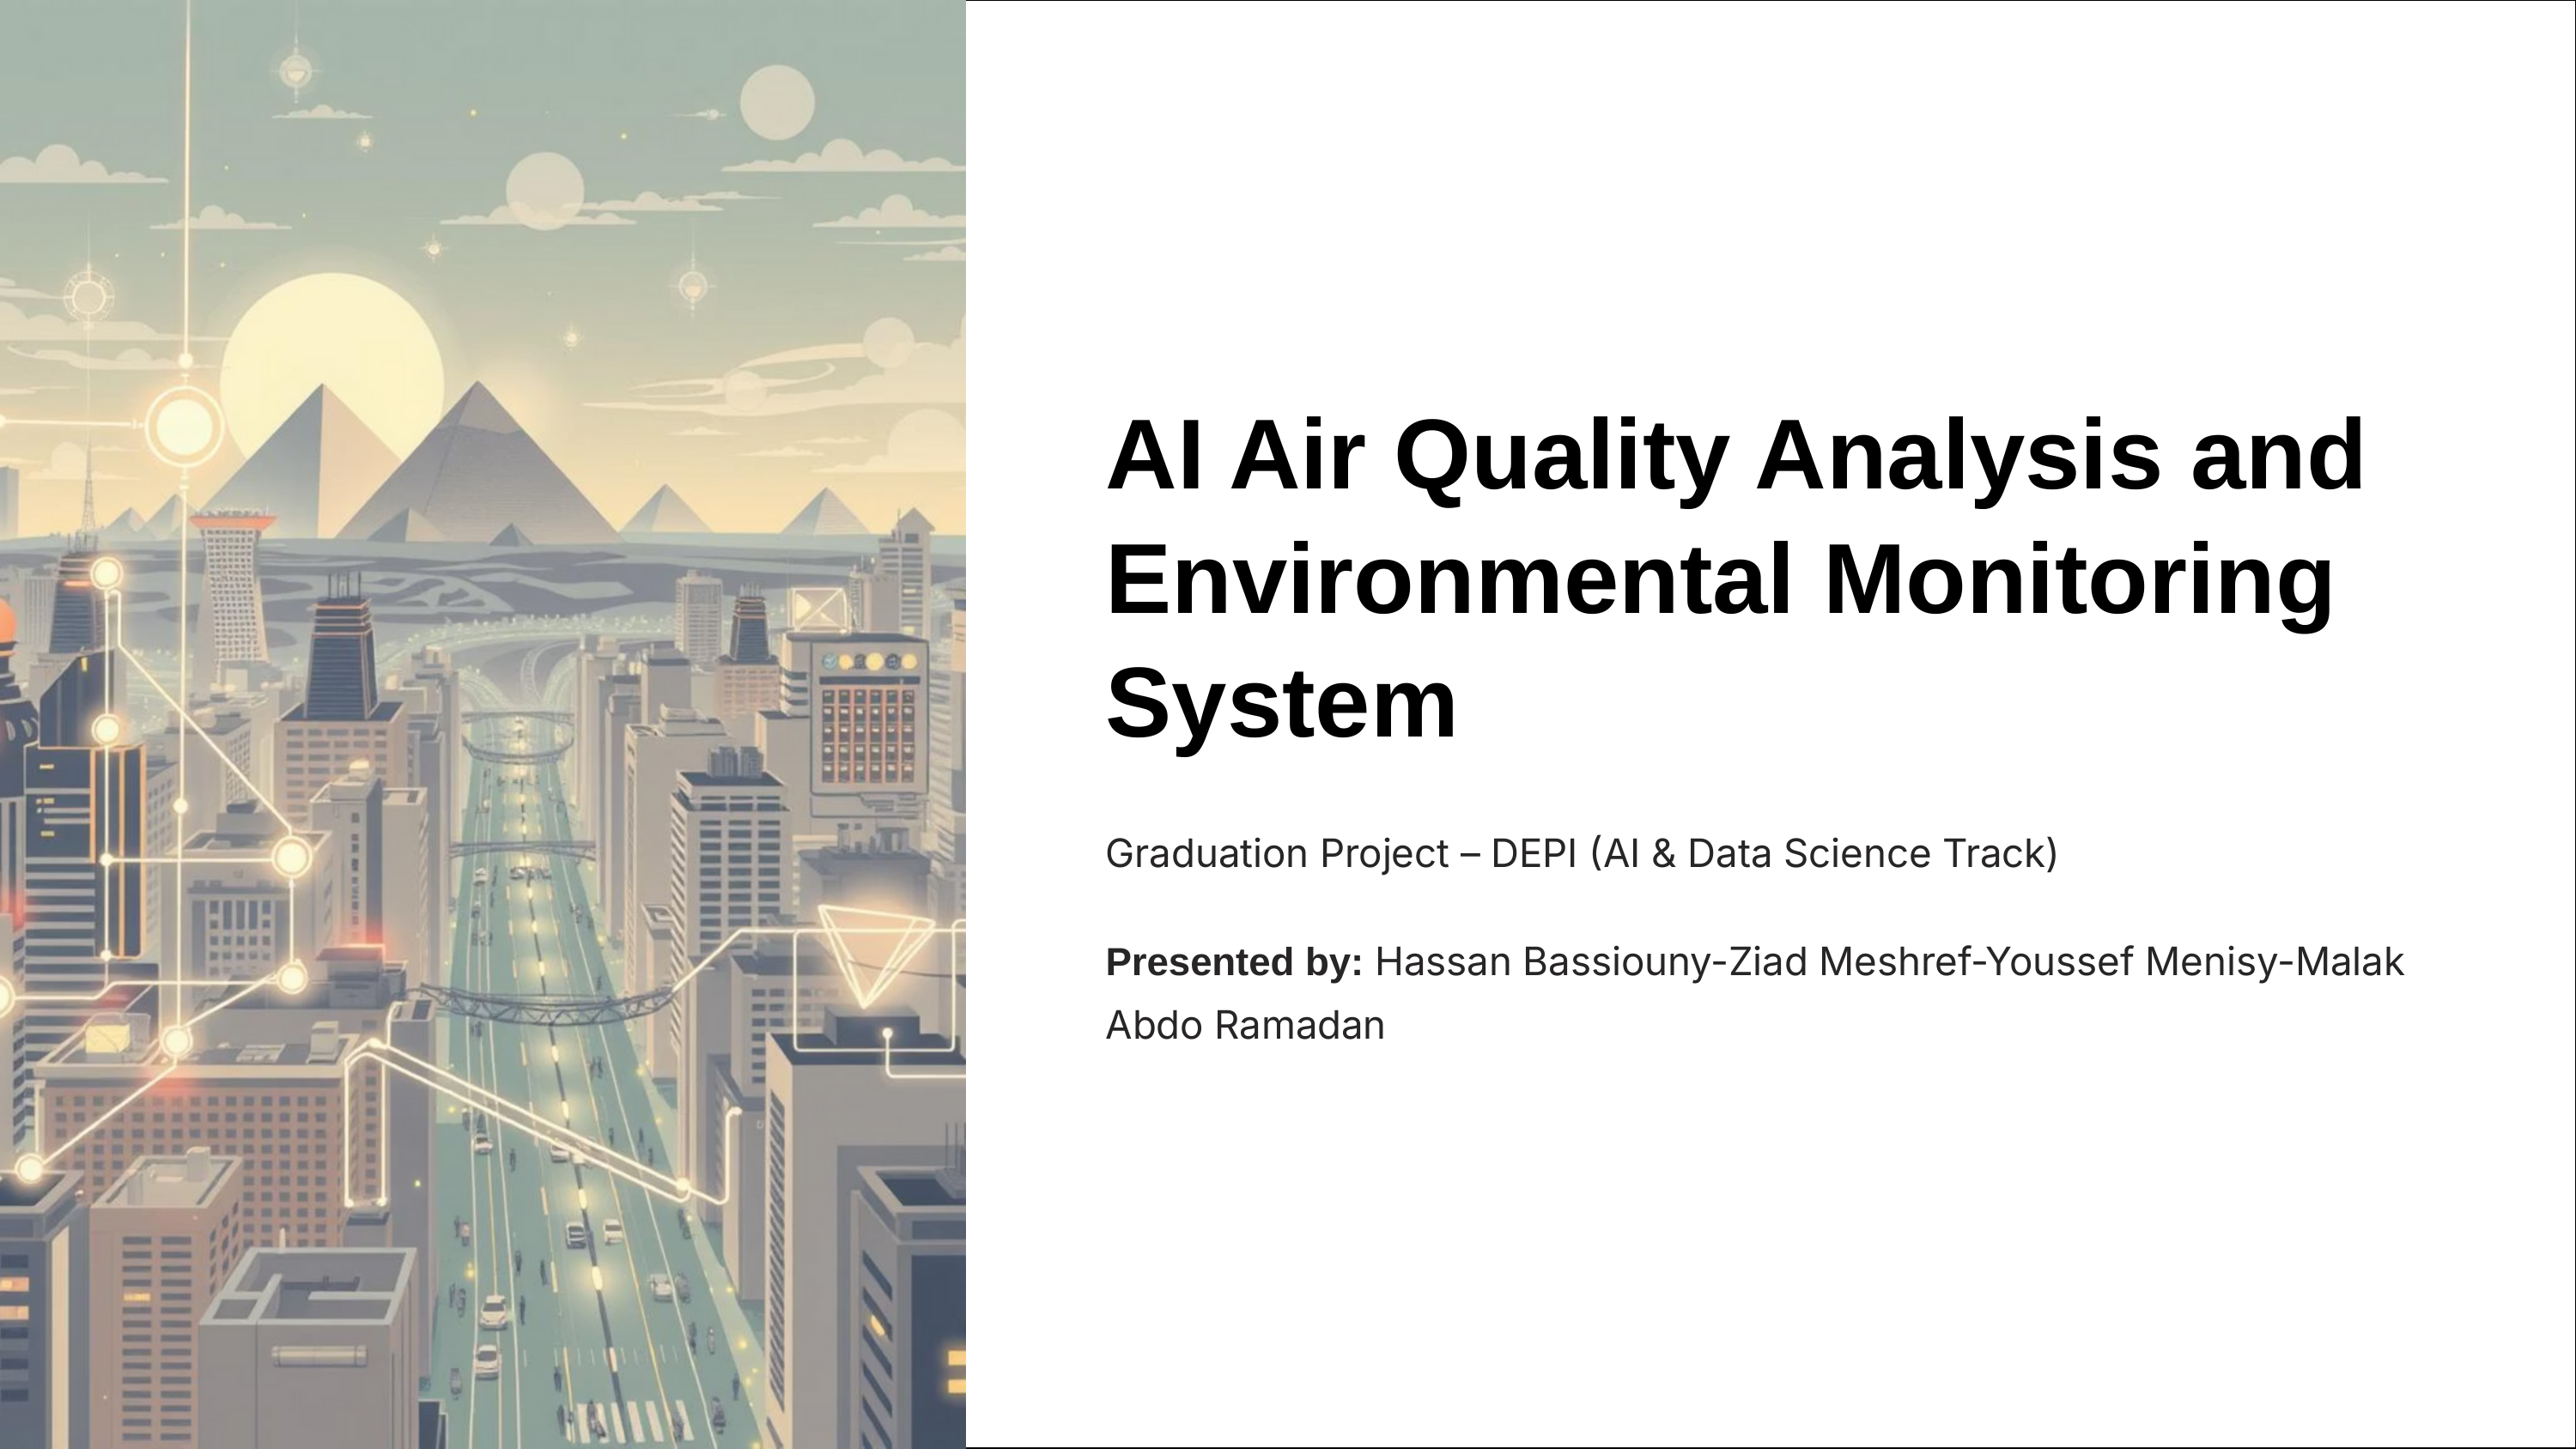

AI Air Quality Analysis and Environmental Monitoring System
Graduation Project – DEPI (AI & Data Science Track)
Presented by: Hassan Bassiouny-Ziad Meshref-Youssef Menisy-Malak Abdo Ramadan